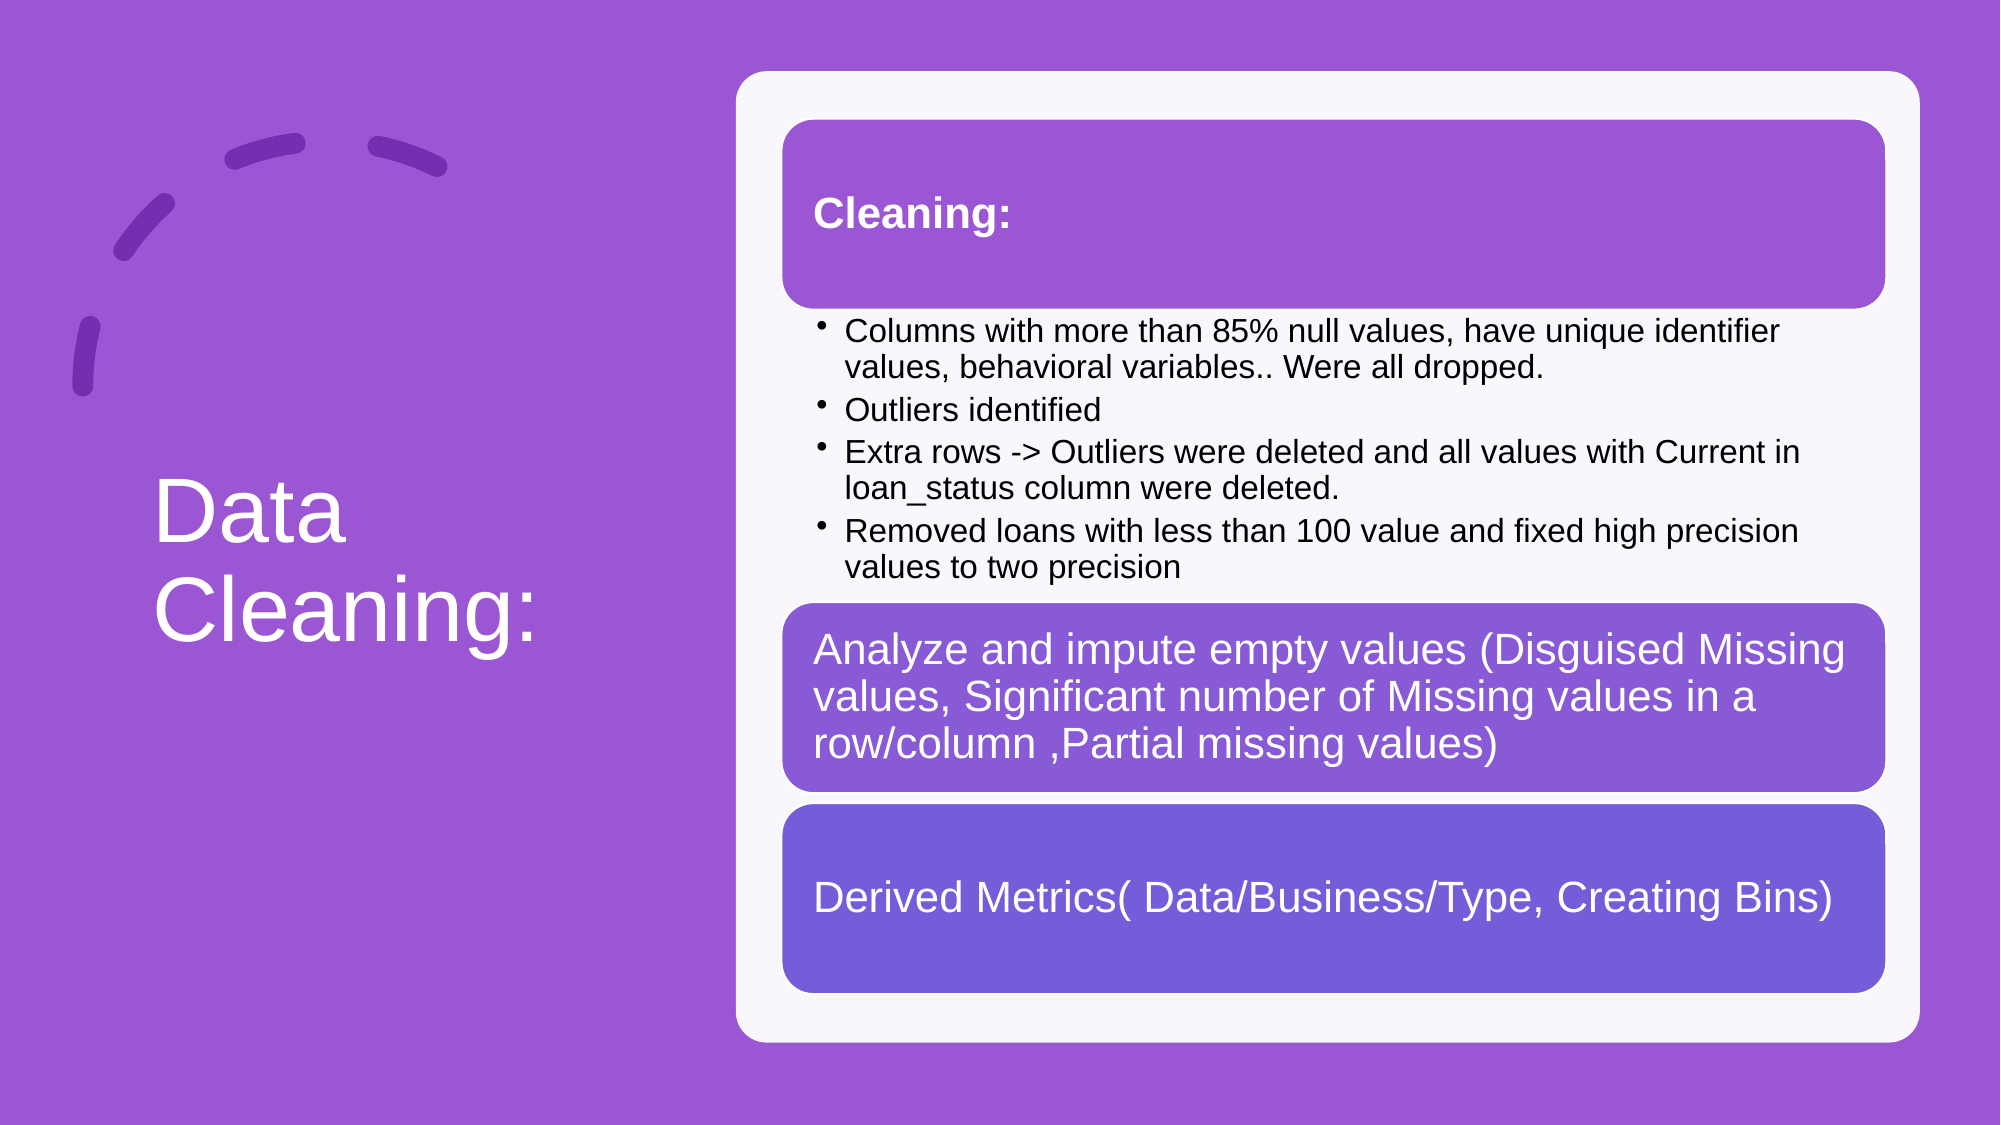

Cleaning:
Columns with more than 85% null values, have unique identifier values, behavioral variables.. Were all dropped.
Outliers identified
Extra rows -> Outliers were deleted and all values with Current in loan_status column were deleted.
Removed loans with less than 100 value and fixed high precision values to two precision
Analyze and impute empty values (Disguised Missing values, Significant number of Missing values in a row/column ,Partial missing values)
Derived Metrics( Data/Business/Type, Creating Bins)
# Data Cleaning: